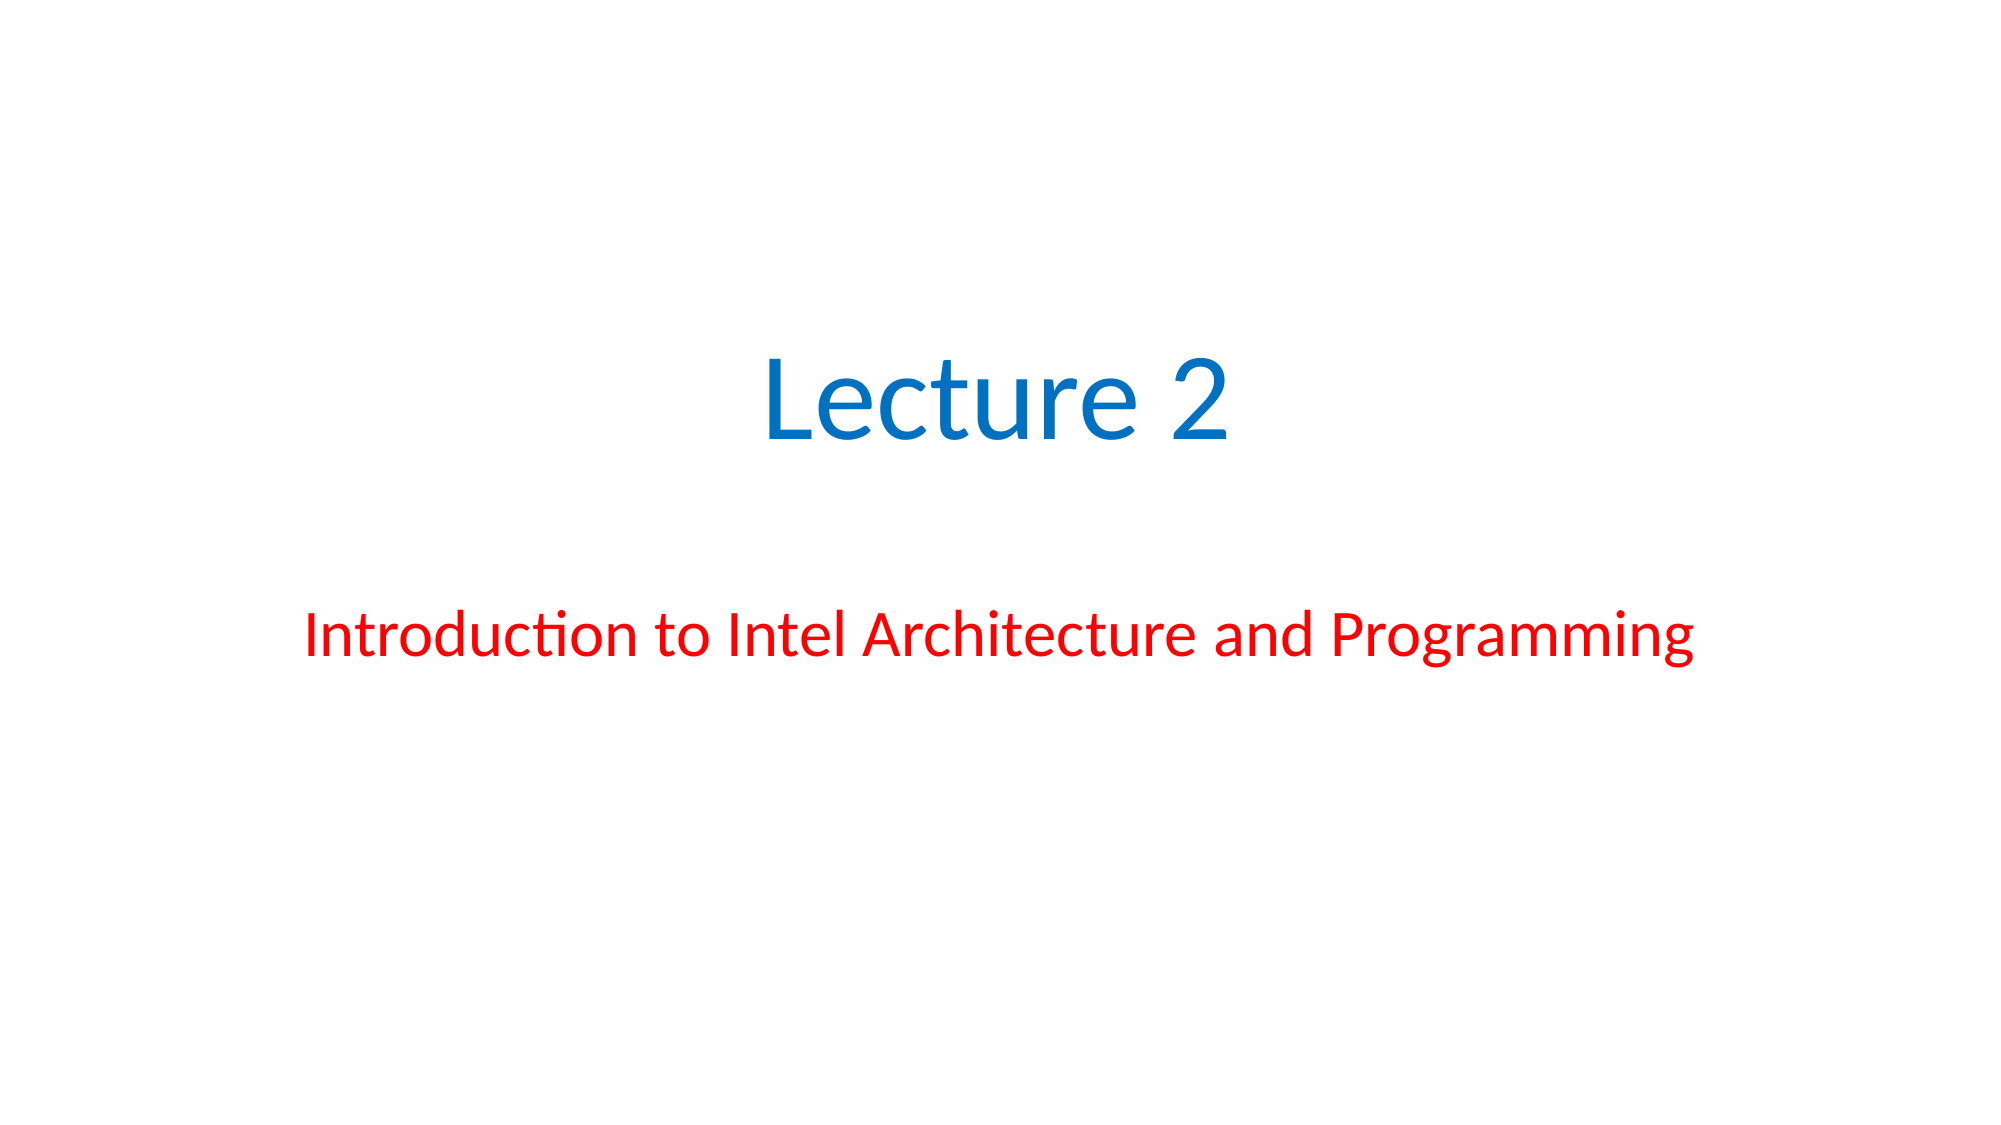

# Lecture 2
Introduction to Intel Architecture and Programming